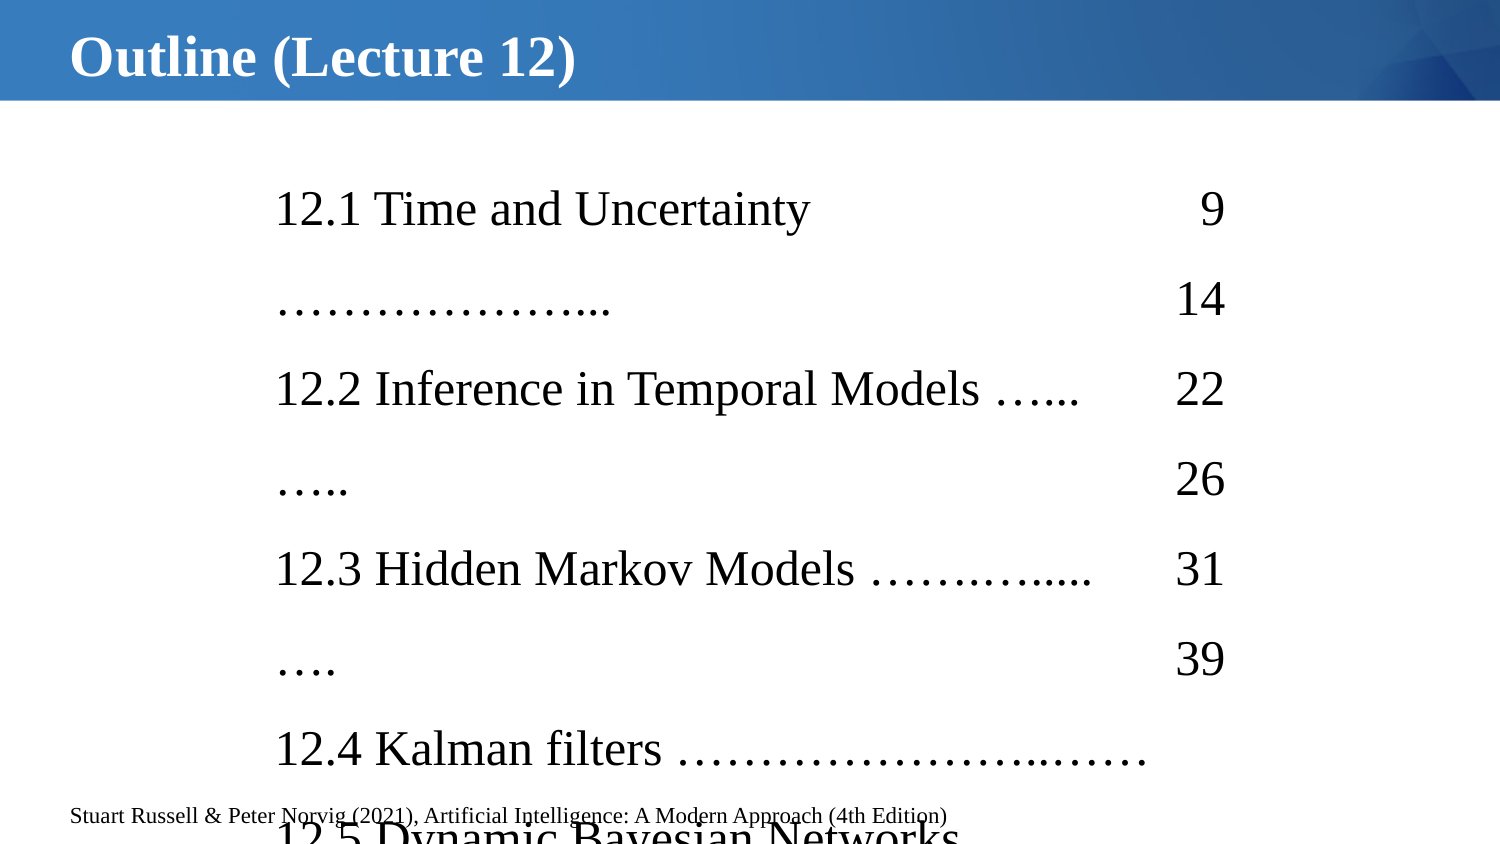

# Outline (Lecture 12)
12.1 Time and Uncertainty ………………...
12.2 Inference in Temporal Models …...…..
12.3 Hidden Markov Models …….….....….
12.4 Kalman filters …………………..……
12.5 Dynamic Bayesian Networks …….….
Summary ……………..…….............…......

9
14
22
26
31
39